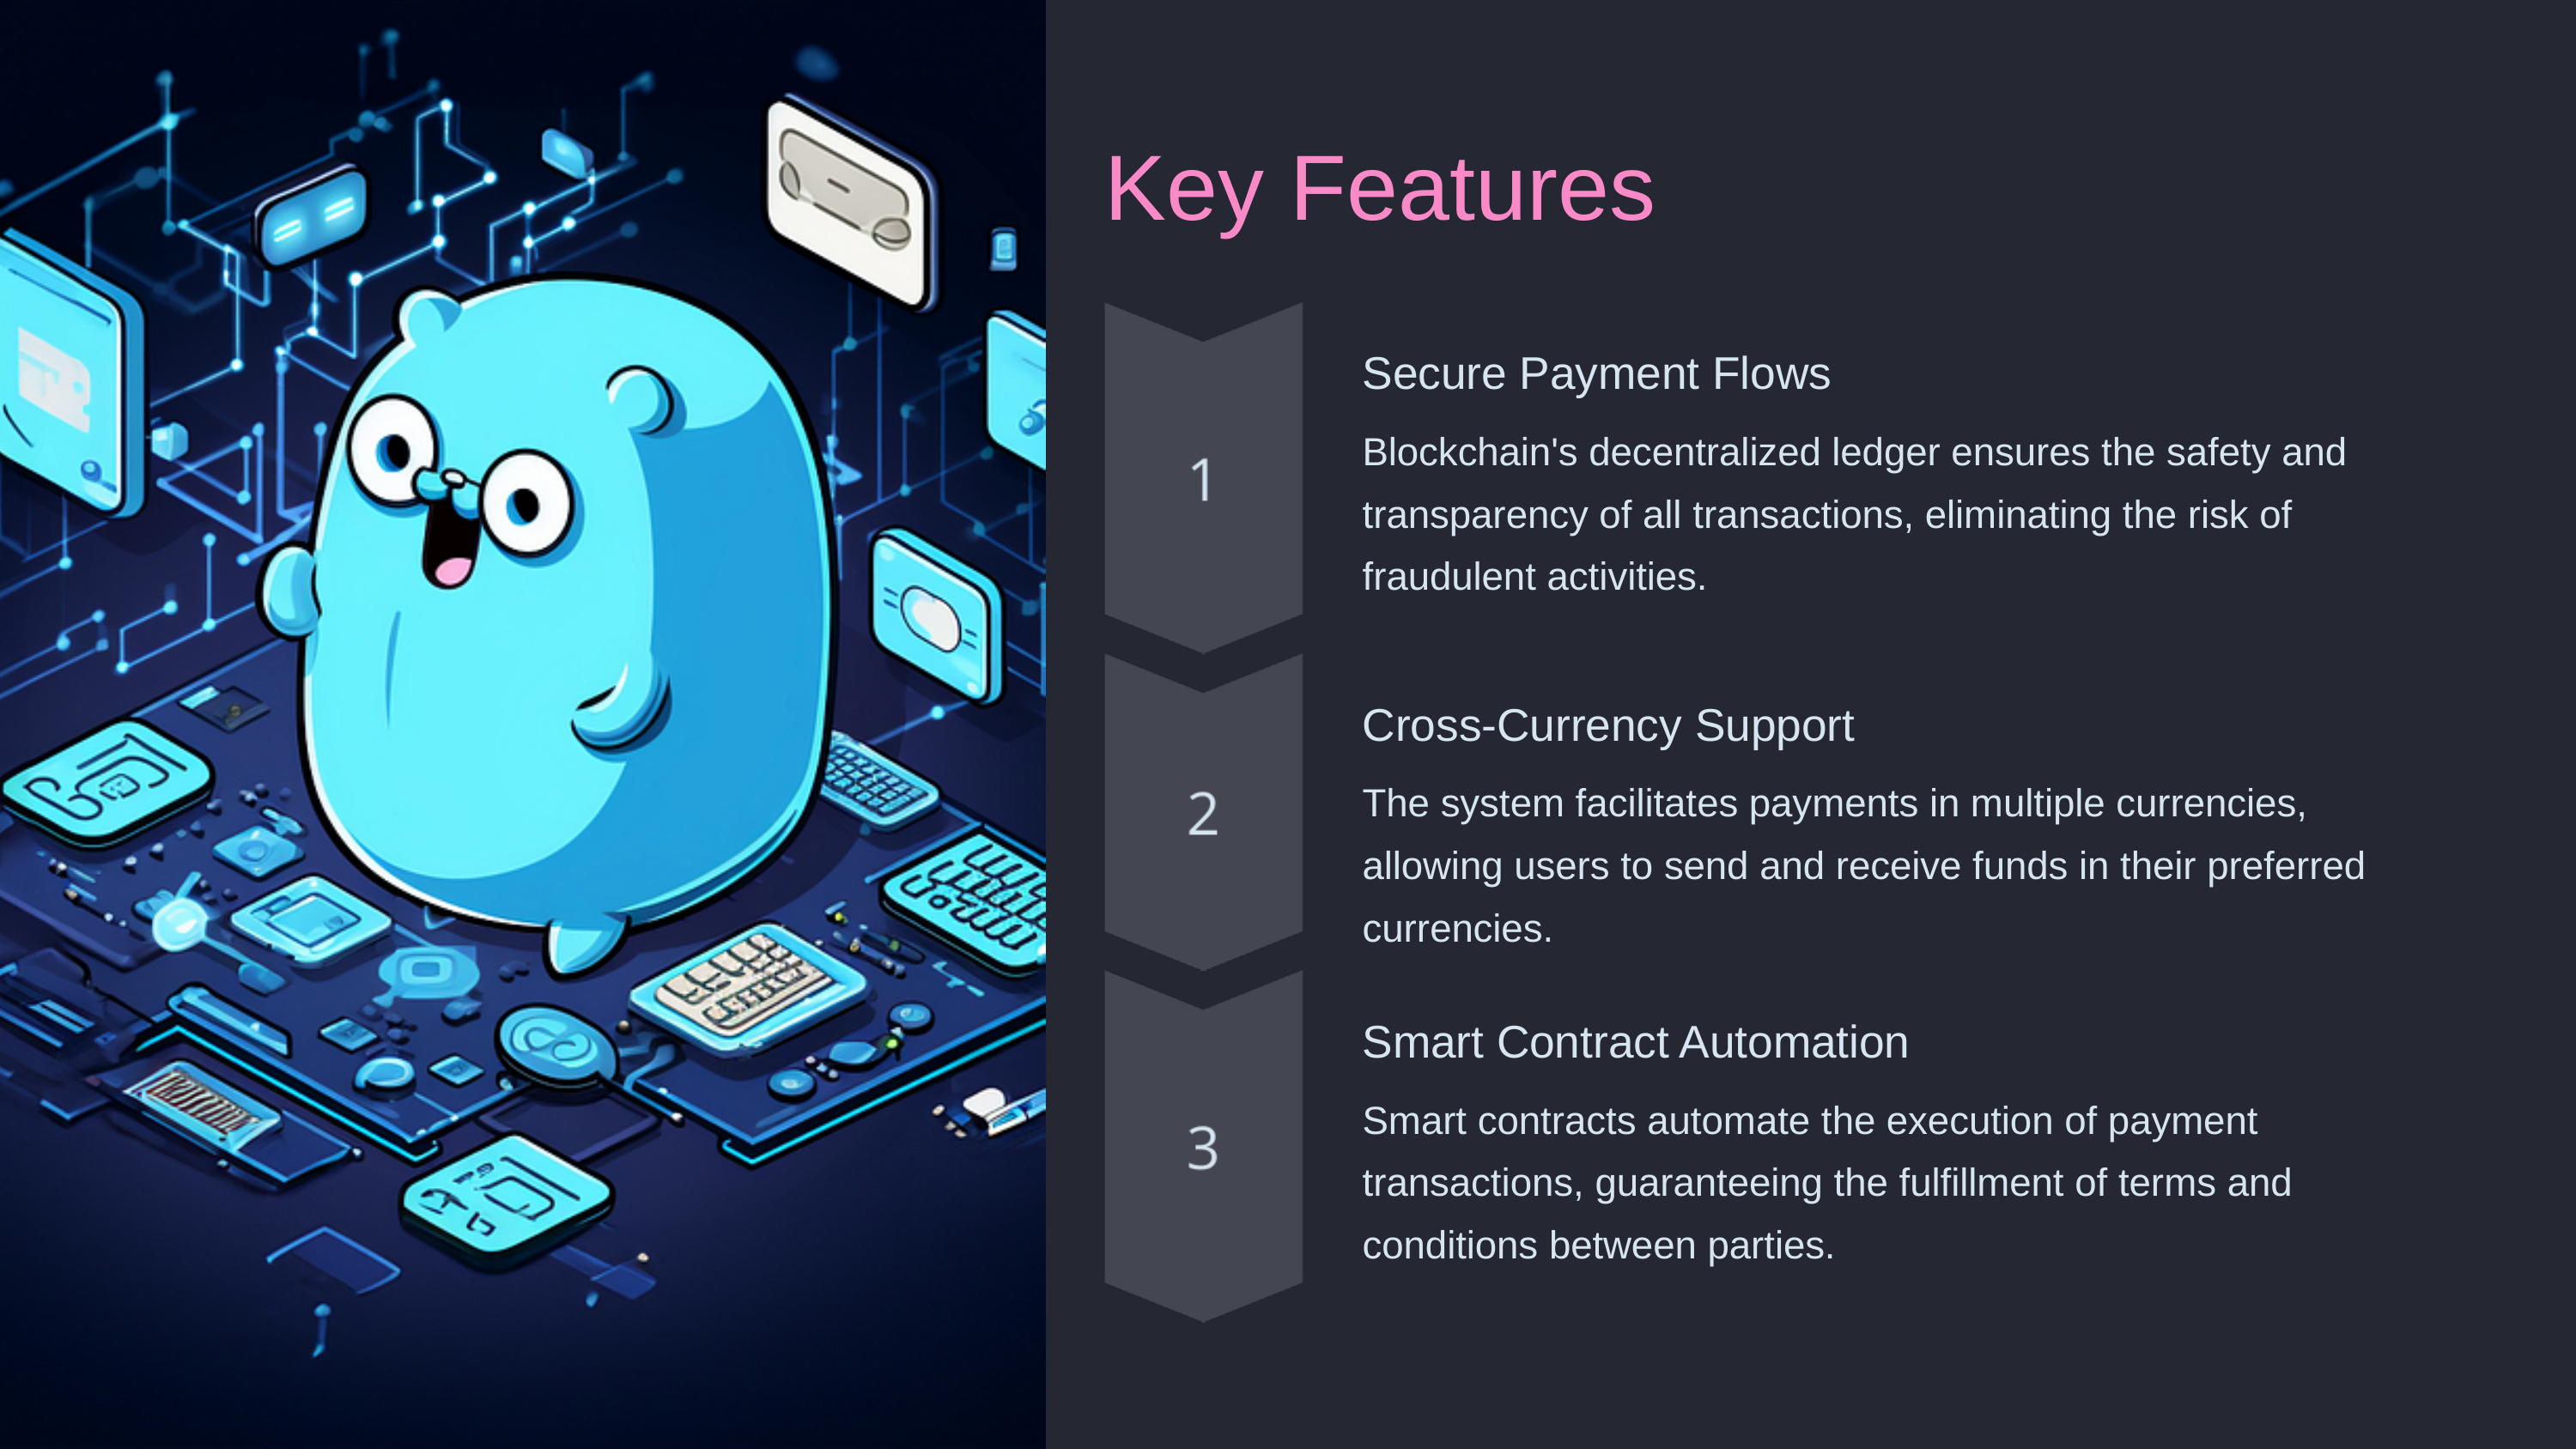

Key Features

Secure Payment Flows
Blockchain's decentralized ledger ensures the safety and transparency of all transactions, eliminating the risk of fraudulent activities.

Cross-Currency Support
The system facilitates payments in multiple currencies, allowing users to send and receive funds in their preferred currencies.

Smart Contract Automation
Smart contracts automate the execution of payment transactions, guaranteeing the fulfillment of terms and conditions between parties.